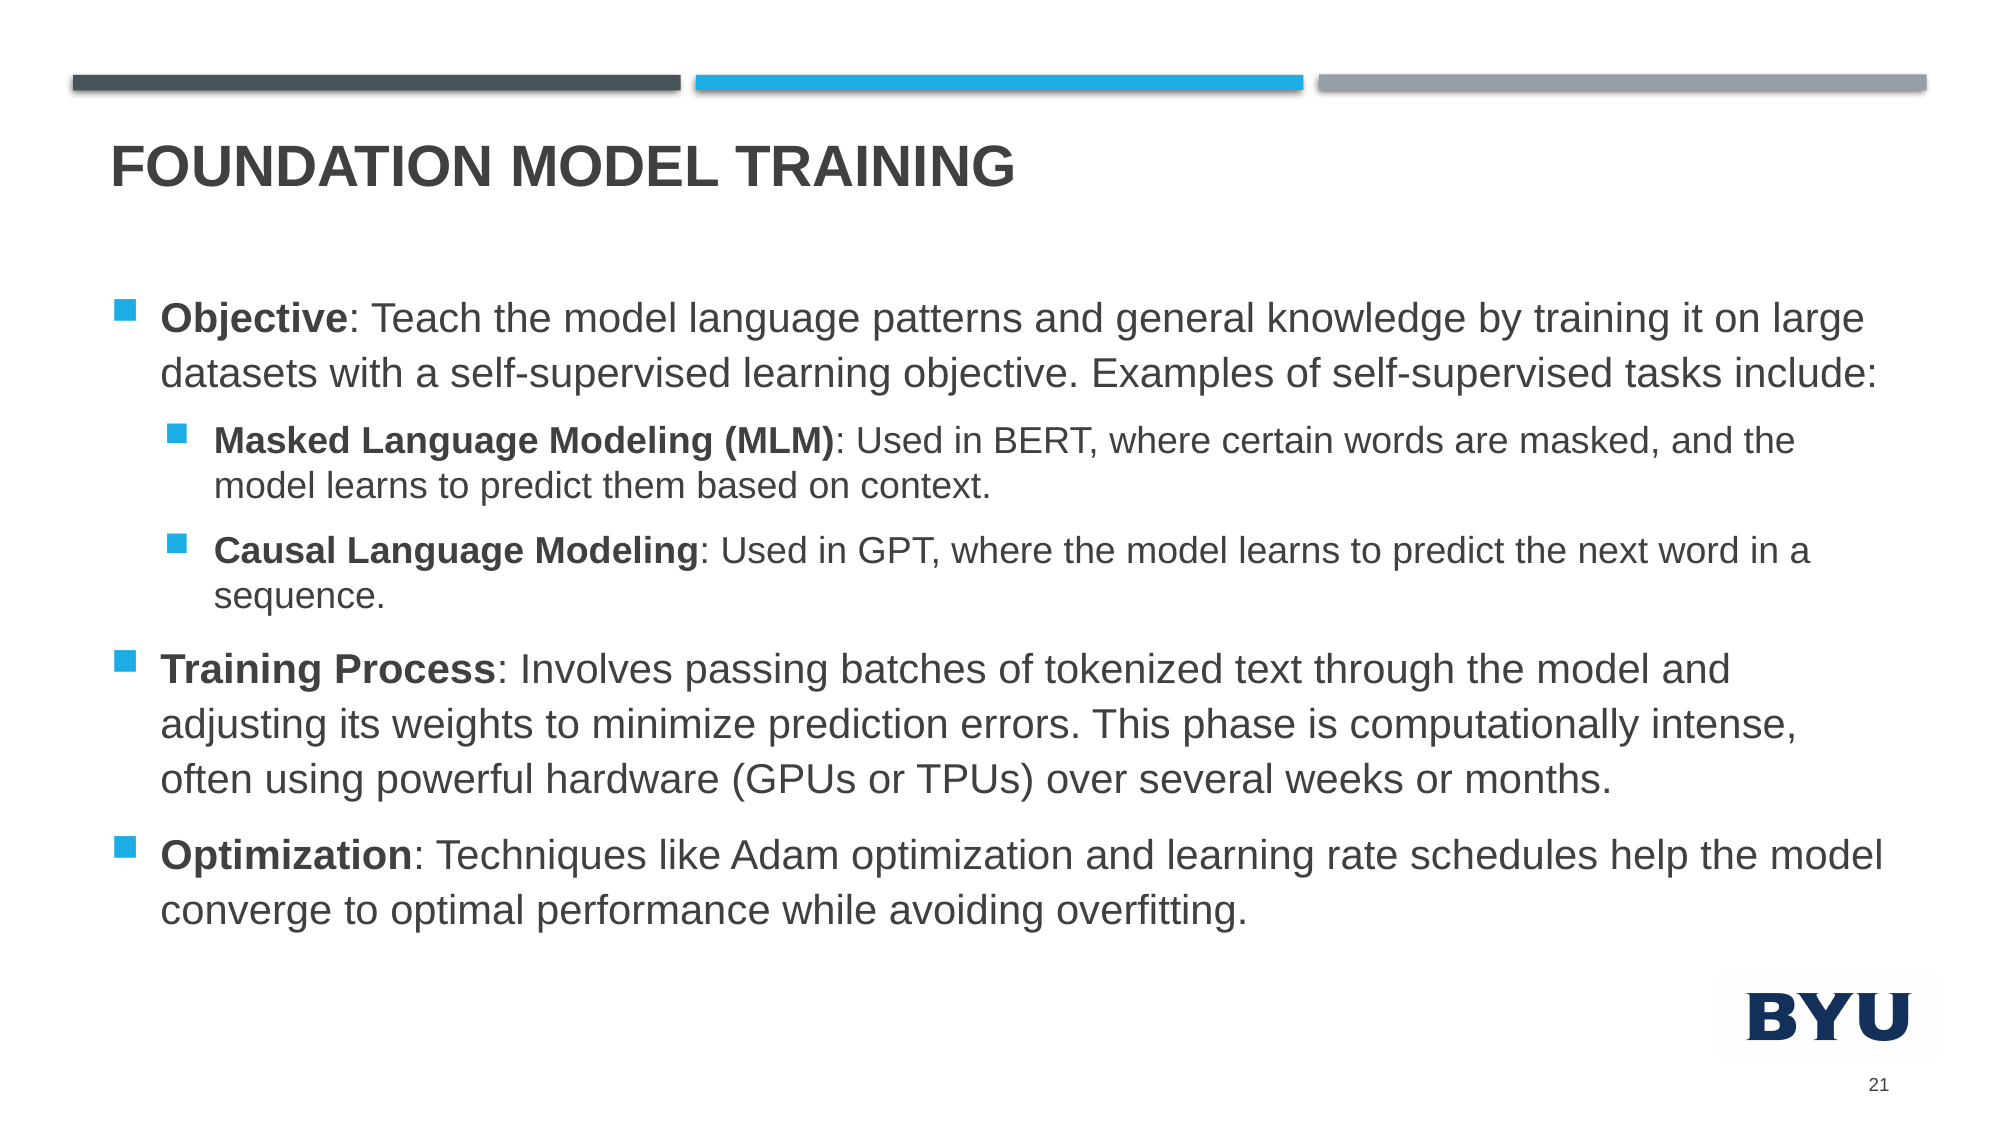

# Foundation Model Training
Objective: Teach the model language patterns and general knowledge by training it on large datasets with a self-supervised learning objective. Examples of self-supervised tasks include:
Masked Language Modeling (MLM): Used in BERT, where certain words are masked, and the model learns to predict them based on context.
Causal Language Modeling: Used in GPT, where the model learns to predict the next word in a sequence.
Training Process: Involves passing batches of tokenized text through the model and adjusting its weights to minimize prediction errors. This phase is computationally intense, often using powerful hardware (GPUs or TPUs) over several weeks or months.
Optimization: Techniques like Adam optimization and learning rate schedules help the model converge to optimal performance while avoiding overfitting.
21